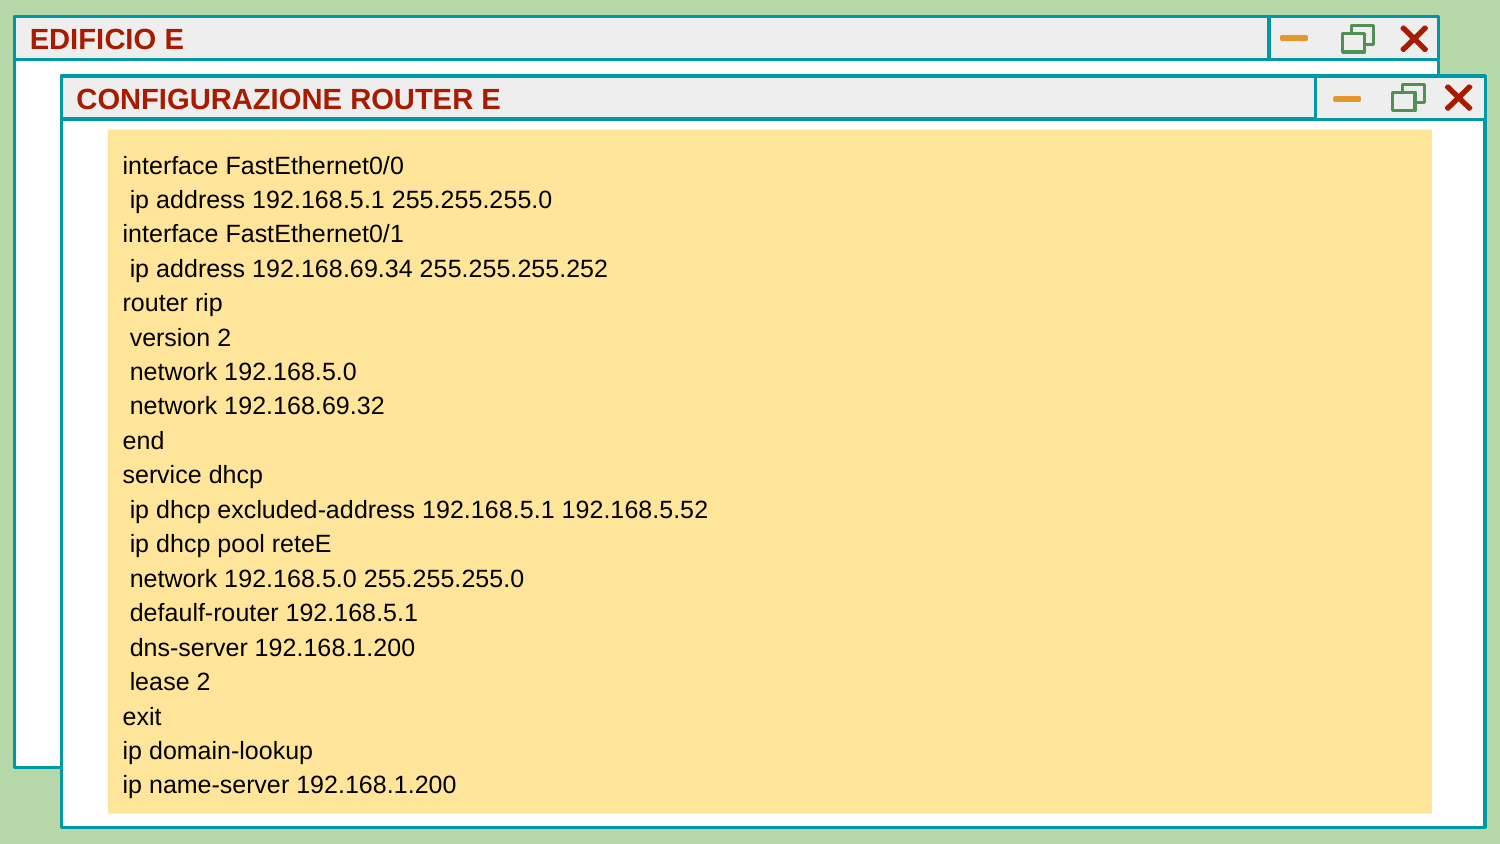

EDIFICIO E

CONFIGURAZIONE ROUTER E

interface FastEthernet0/0
 ip address 192.168.5.1 255.255.255.0
interface FastEthernet0/1
 ip address 192.168.69.34 255.255.255.252
router rip
 version 2
 network 192.168.5.0
 network 192.168.69.32
end
service dhcp
 ip dhcp excluded-address 192.168.5.1 192.168.5.52
 ip dhcp pool reteE
 network 192.168.5.0 255.255.255.0
 defaulf-router 192.168.5.1
 dns-server 192.168.1.200
 lease 2
exit
ip domain-lookup
ip name-server 192.168.1.200